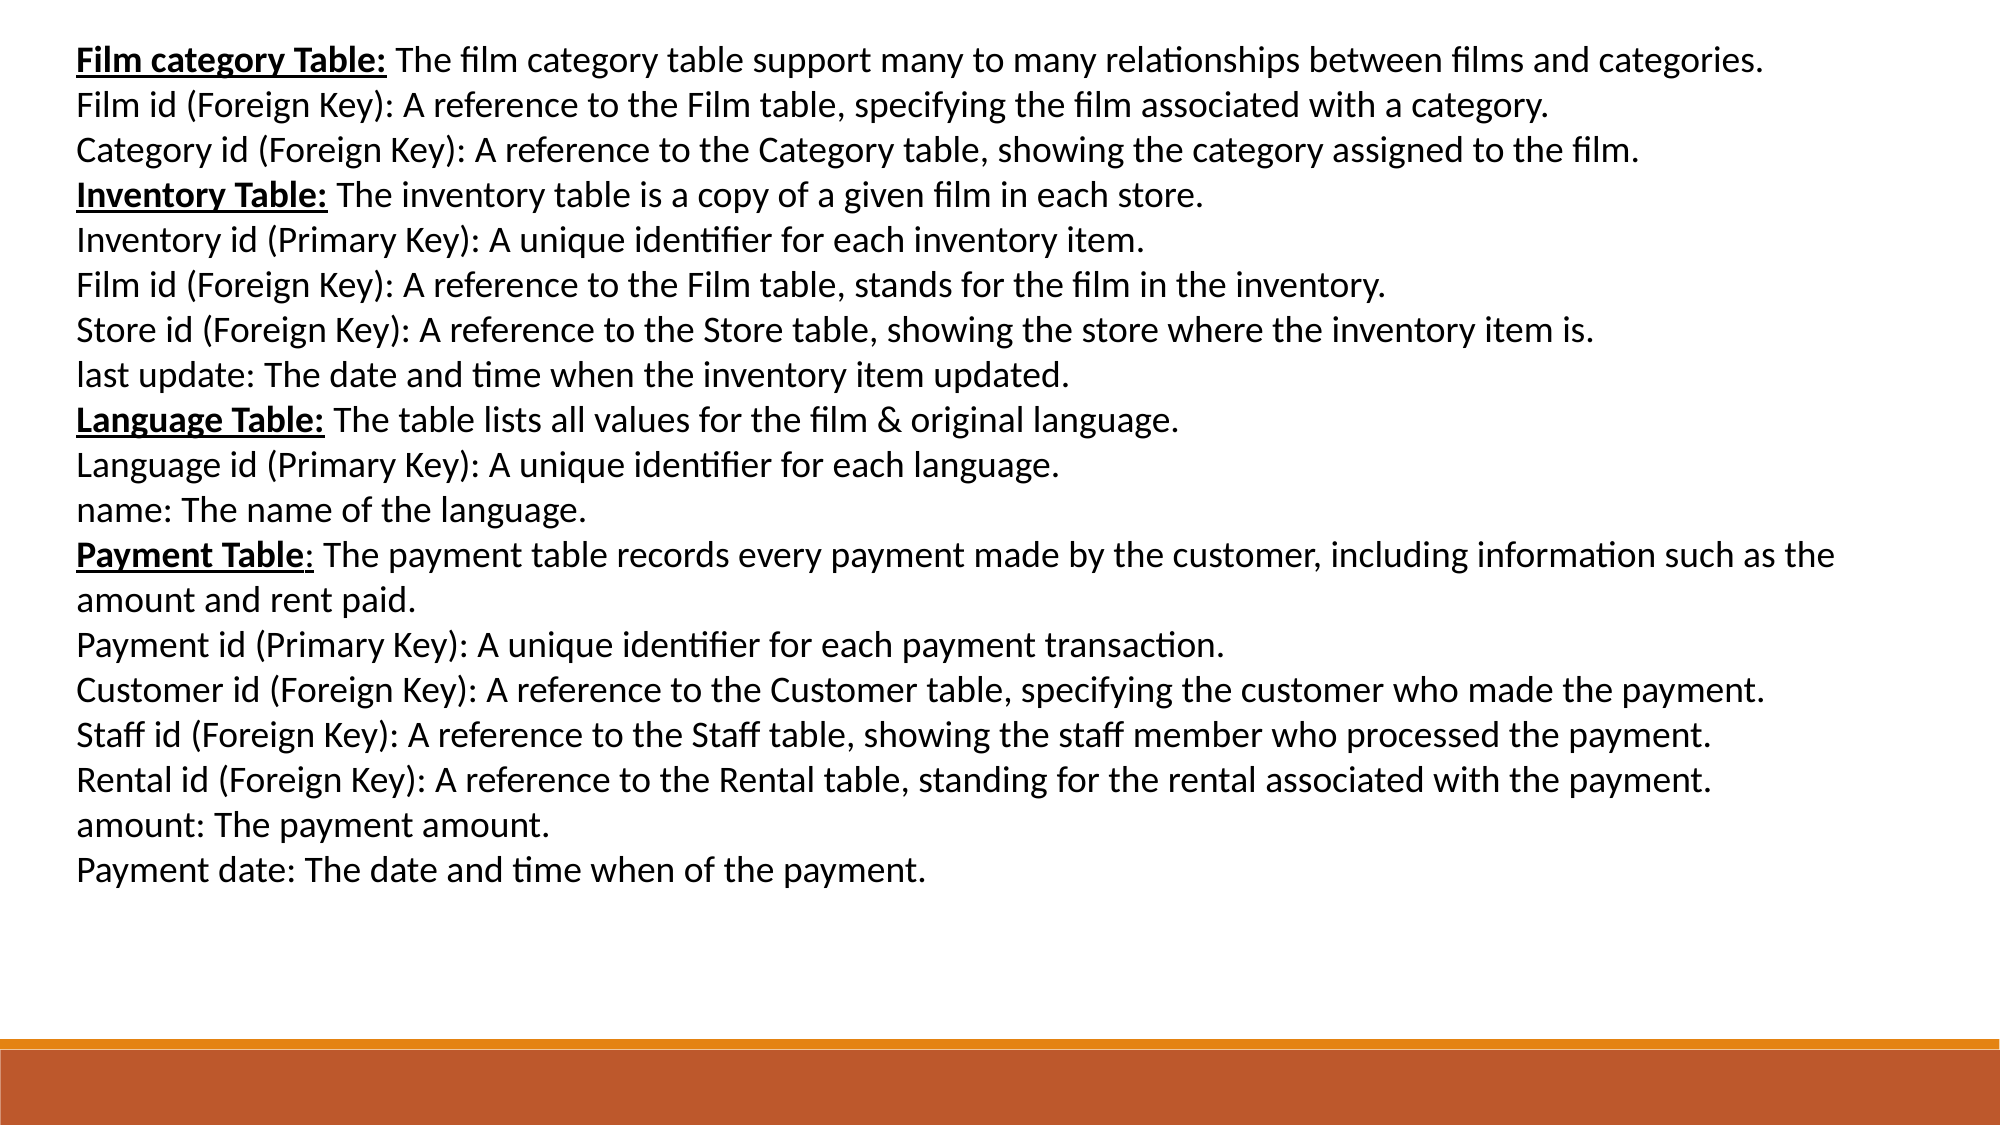

Film category Table: The film category table support many to many relationships between films and categories.
Film id (Foreign Key): A reference to the Film table, specifying the film associated with a category.
Category id (Foreign Key): A reference to the Category table, showing the category assigned to the film.
Inventory Table: The inventory table is a copy of a given film in each store.
Inventory id (Primary Key): A unique identifier for each inventory item.
Film id (Foreign Key): A reference to the Film table, stands for the film in the inventory.
Store id (Foreign Key): A reference to the Store table, showing the store where the inventory item is.
last update: The date and time when the inventory item updated.
Language Table: The table lists all values for the film & original language.
Language id (Primary Key): A unique identifier for each language.
name: The name of the language.
Payment Table: The payment table records every payment made by the customer, including information such as the amount and rent paid.
Payment id (Primary Key): A unique identifier for each payment transaction.
Customer id (Foreign Key): A reference to the Customer table, specifying the customer who made the payment.
Staff id (Foreign Key): A reference to the Staff table, showing the staff member who processed the payment.
Rental id (Foreign Key): A reference to the Rental table, standing for the rental associated with the payment.
amount: The payment amount.
Payment date: The date and time when of the payment.